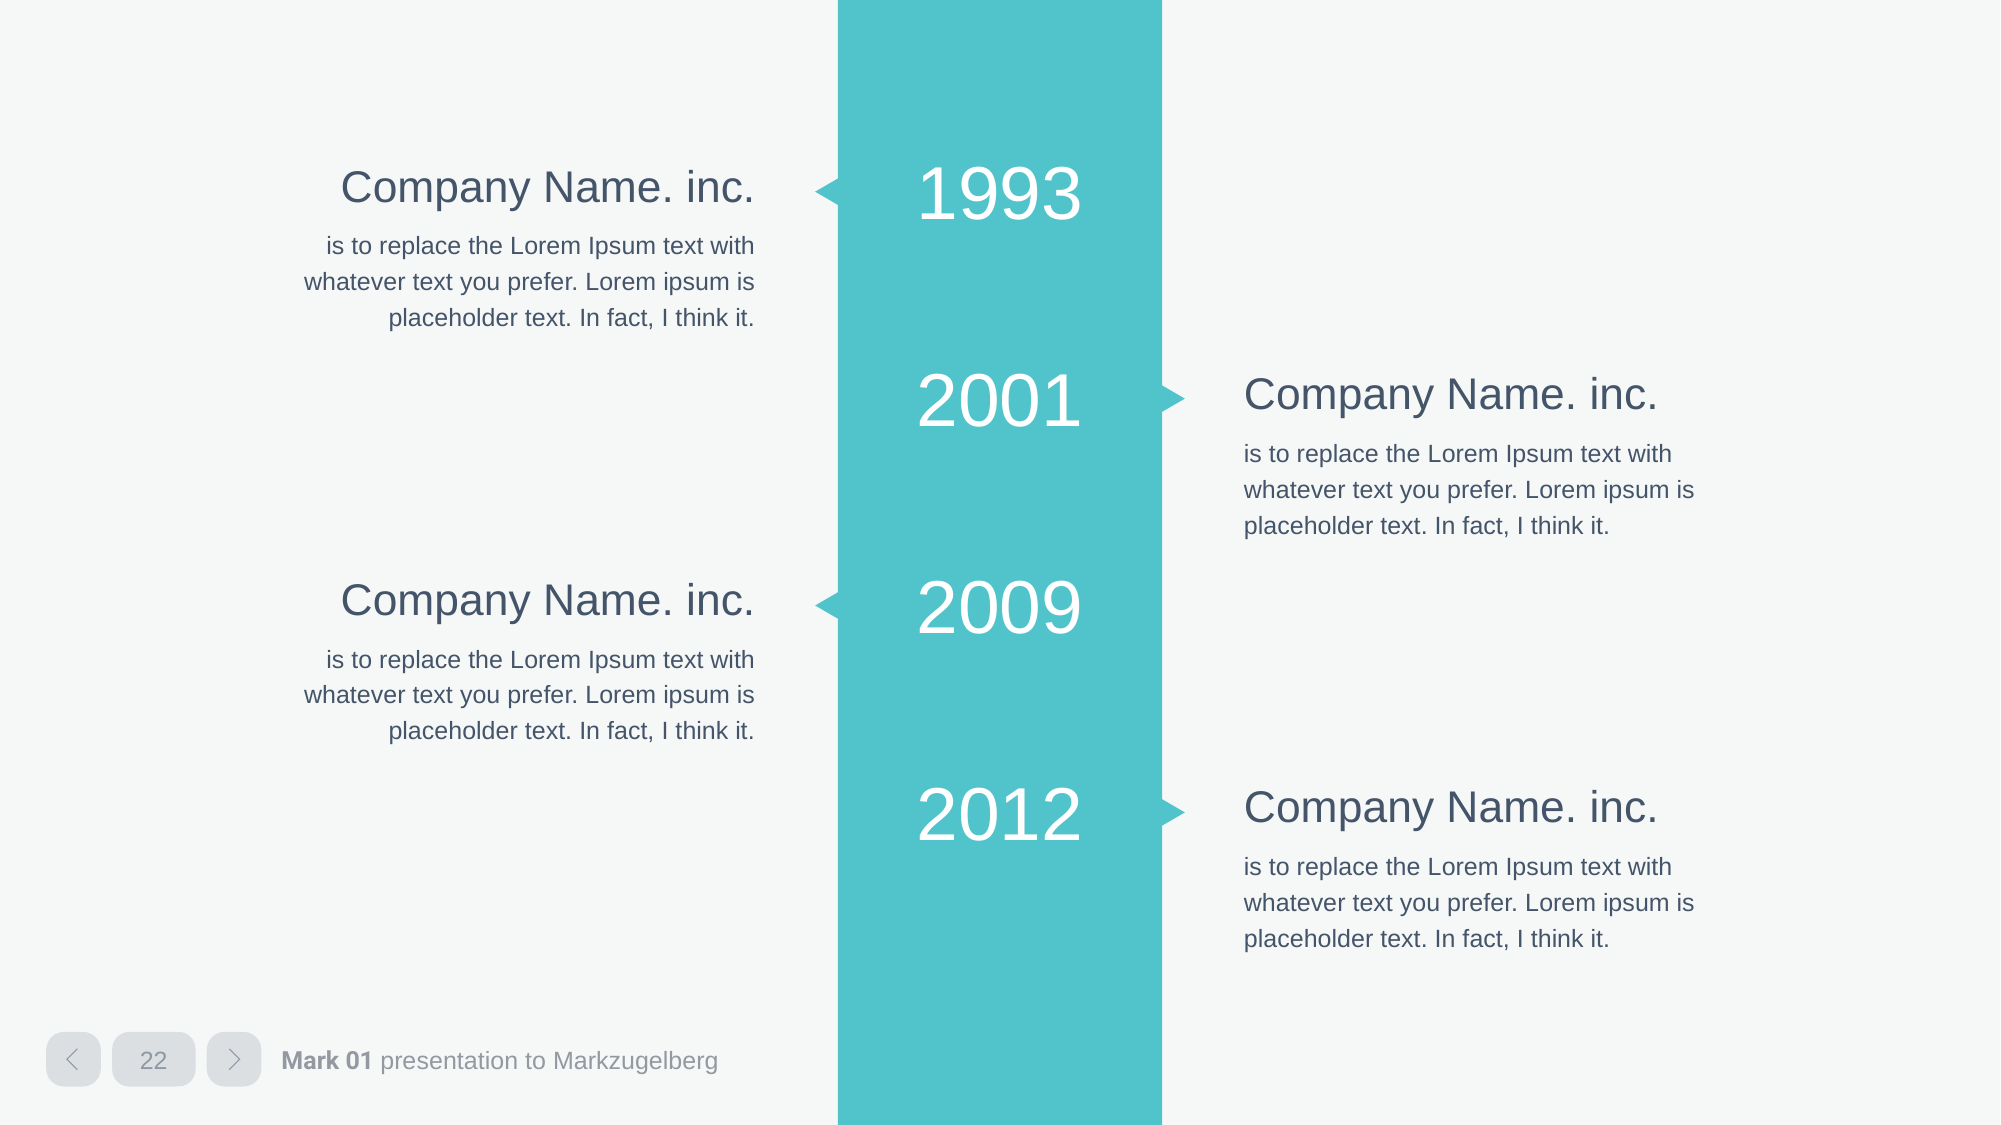

1993
Company Name. inc.
is to replace the Lorem Ipsum text with whatever text you prefer. Lorem ipsum is placeholder text. In fact, I think it.

2001
Company Name. inc.
is to replace the Lorem Ipsum text with whatever text you prefer. Lorem ipsum is placeholder text. In fact, I think it.

2009
Company Name. inc.
is to replace the Lorem Ipsum text with whatever text you prefer. Lorem ipsum is placeholder text. In fact, I think it.

2012
Company Name. inc.
is to replace the Lorem Ipsum text with whatever text you prefer. Lorem ipsum is placeholder text. In fact, I think it.